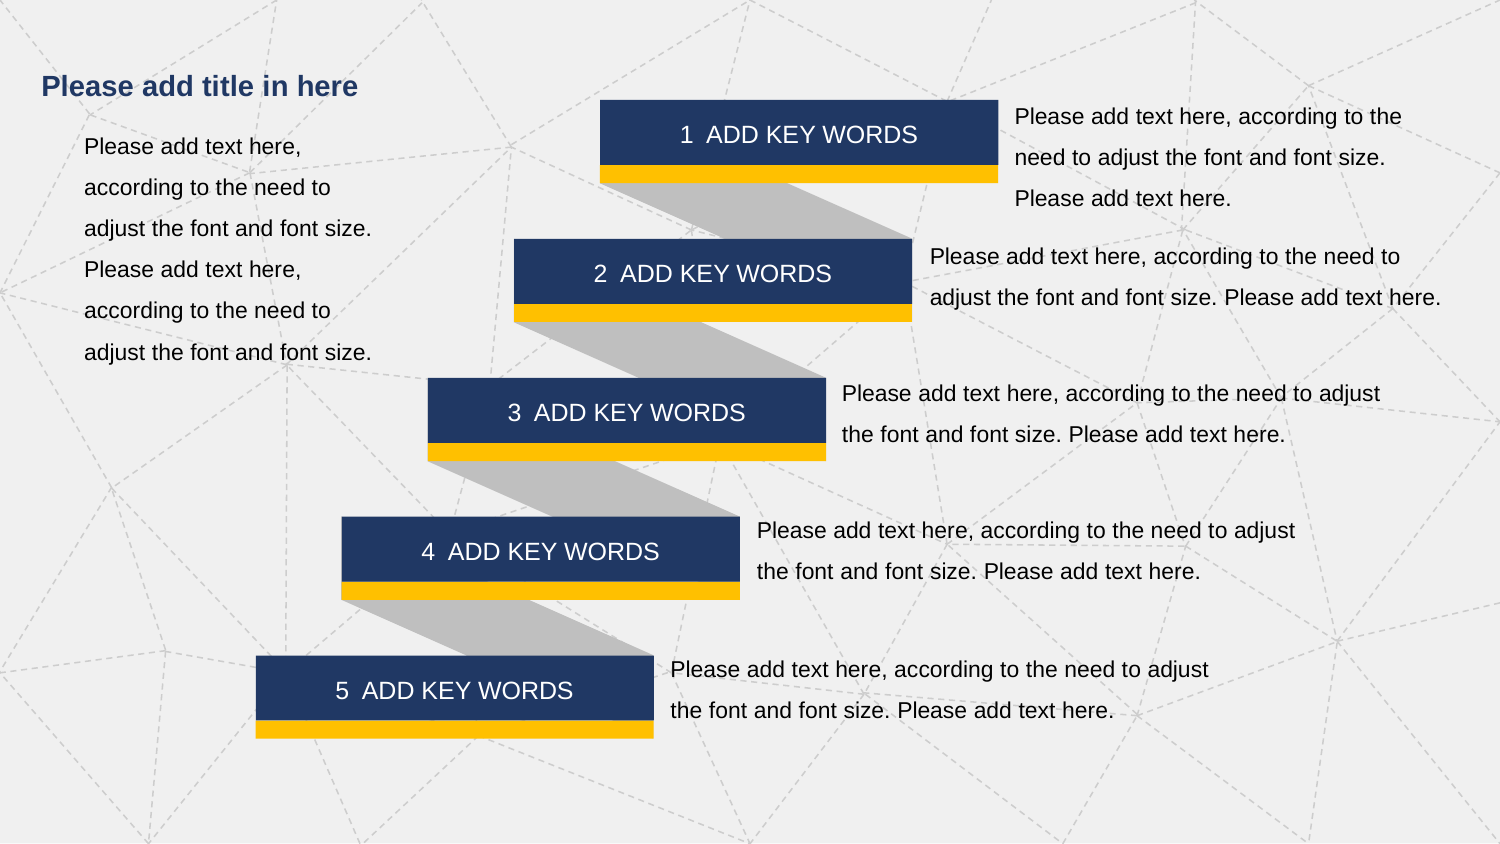

Please add title in here
Please add text here, according to the need to adjust the font and font size. Please add text here.

1  ADD KEY WORDS

Please add text here, according to the need to adjust the font and font size. Please add text here, according to the need to adjust the font and font size.

Please add text here, according to the need to adjust the font and font size. Please add text here.

2  ADD KEY WORDS

Please add text here, according to the need to adjust the font and font size. Please add text here.

3  ADD KEY WORDS

Please add text here, according to the need to adjust the font and font size. Please add text here.

4  ADD KEY WORDS

Please add text here, according to the need to adjust the font and font size. Please add text here.

5  ADD KEY WORDS